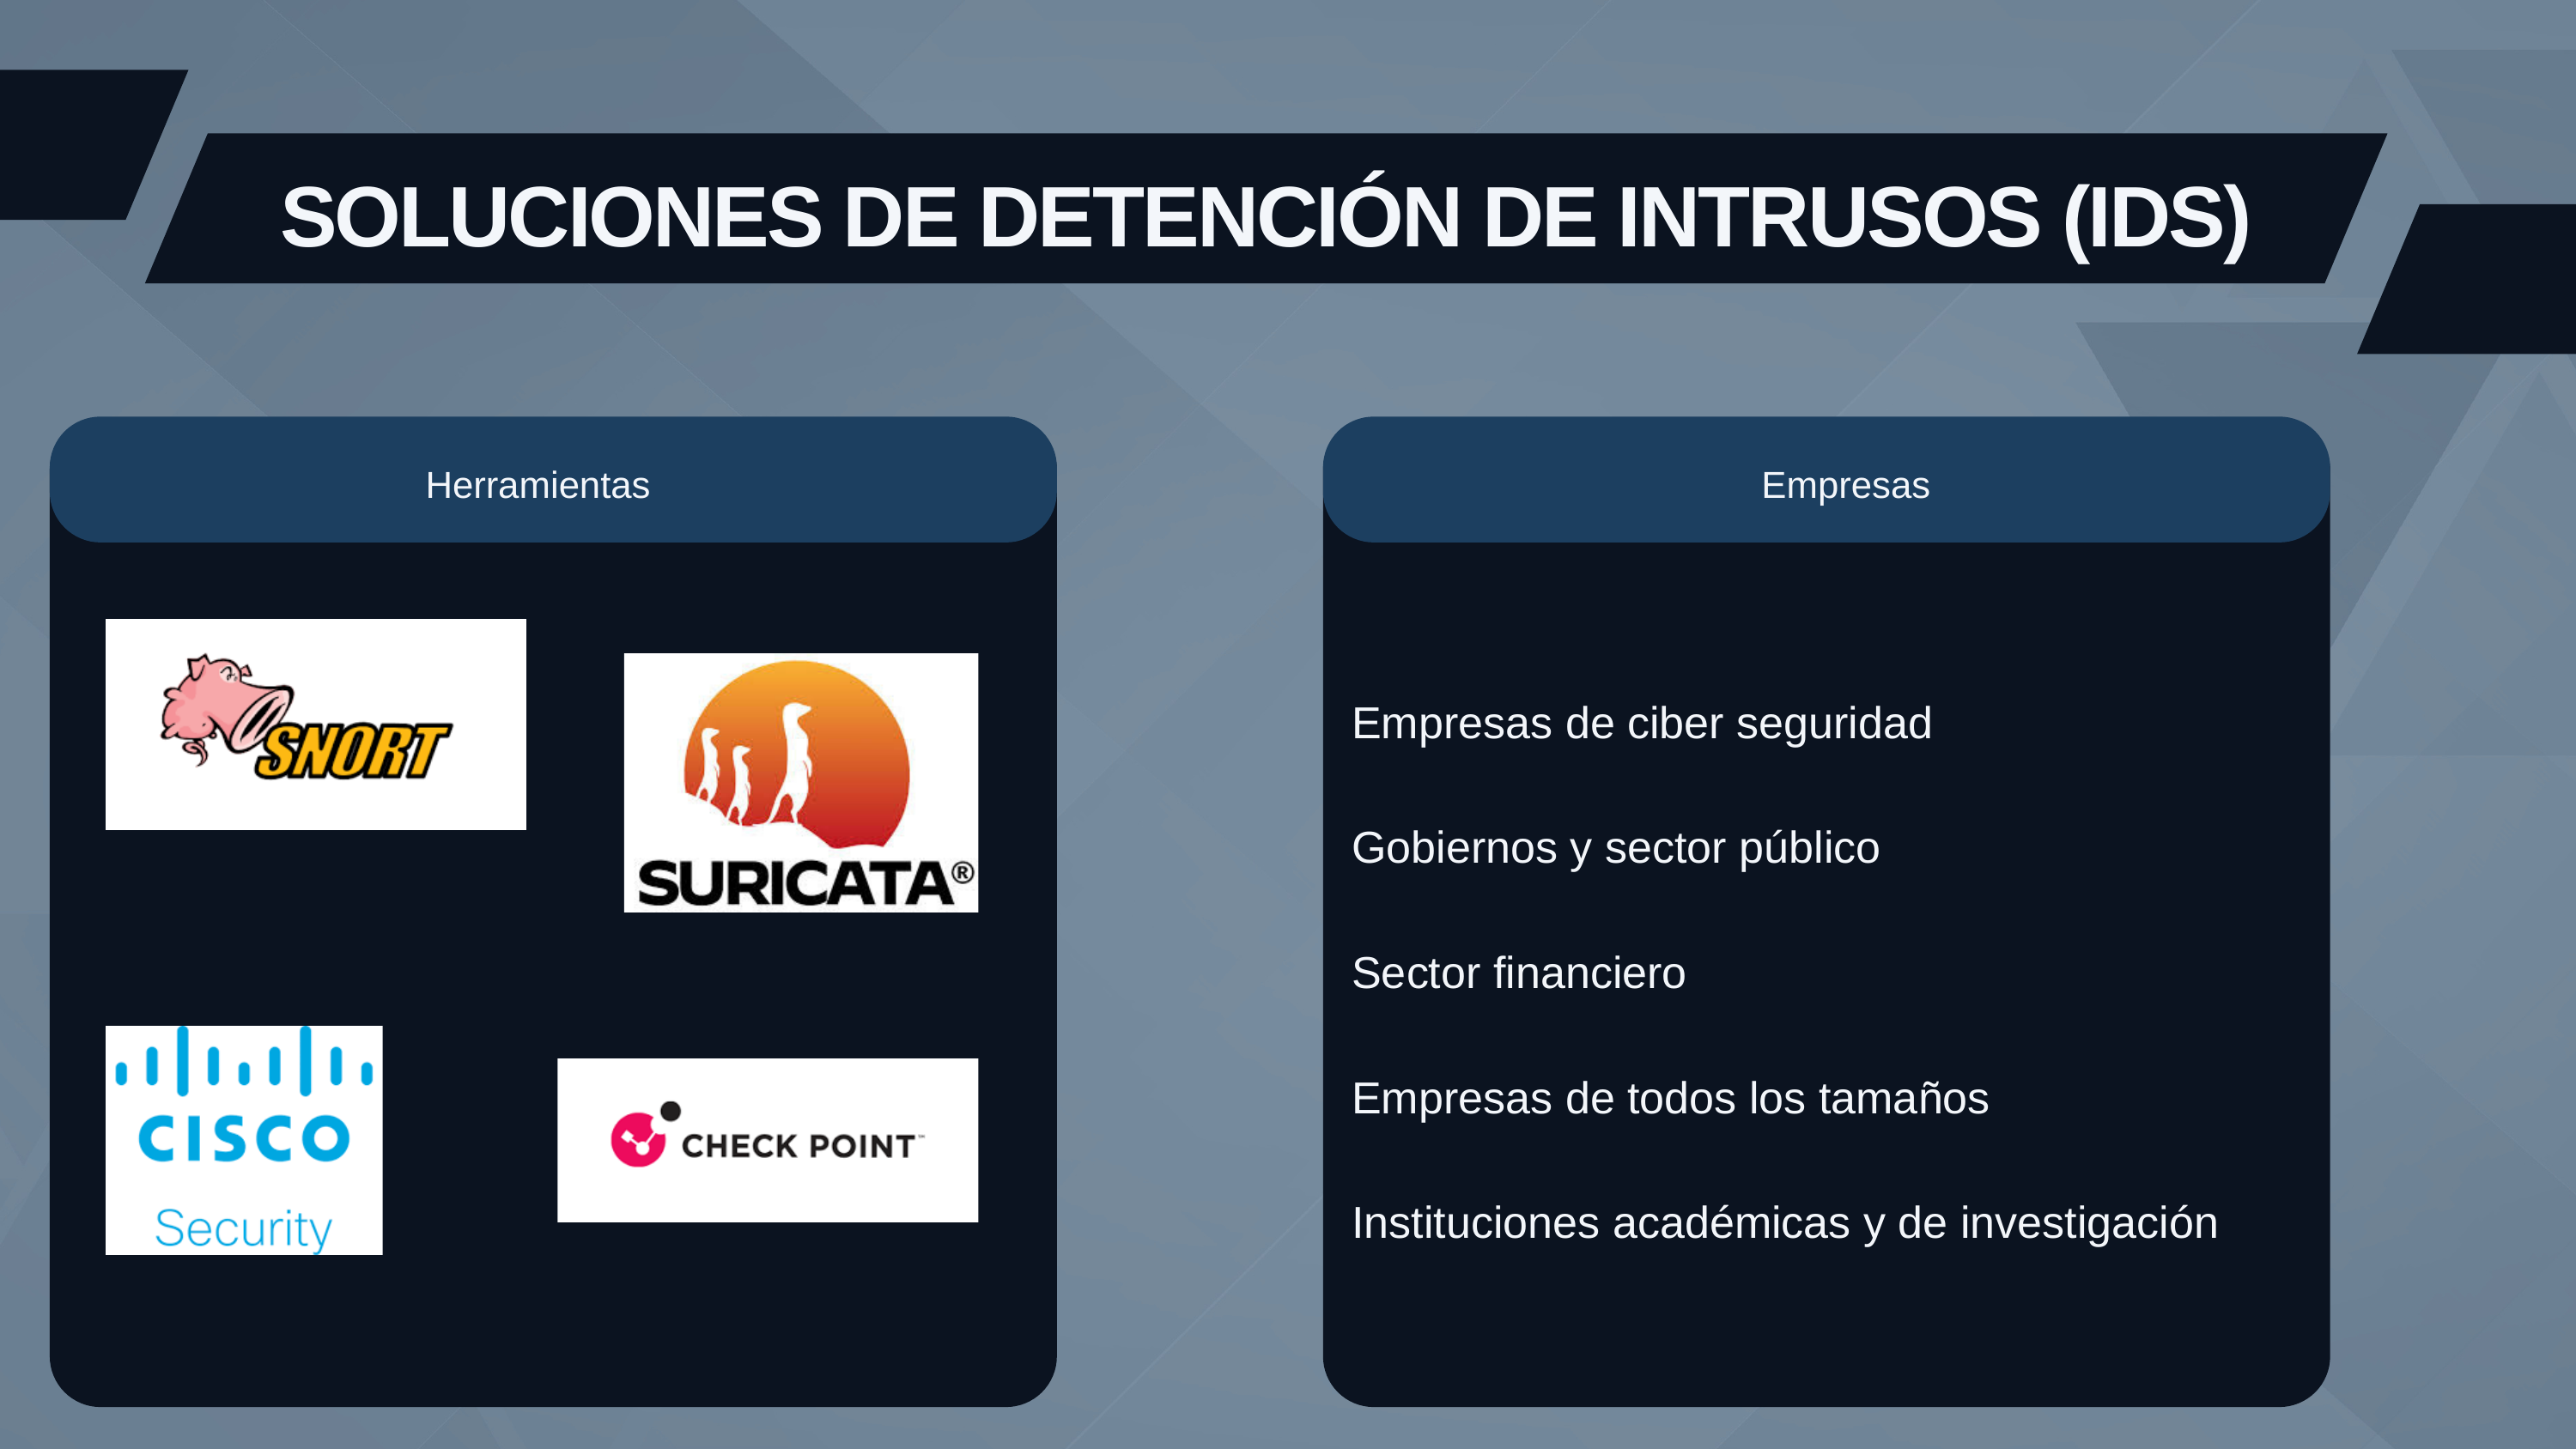

SOLUCIONES DE DETENCIÓN DE INTRUSOS (IDS)

 Herramientas
Empresas

Empresas de ciber seguridad

Gobiernos y sector público

Sector financiero

Empresas de todos los tamaños

Instituciones académicas y de investigación